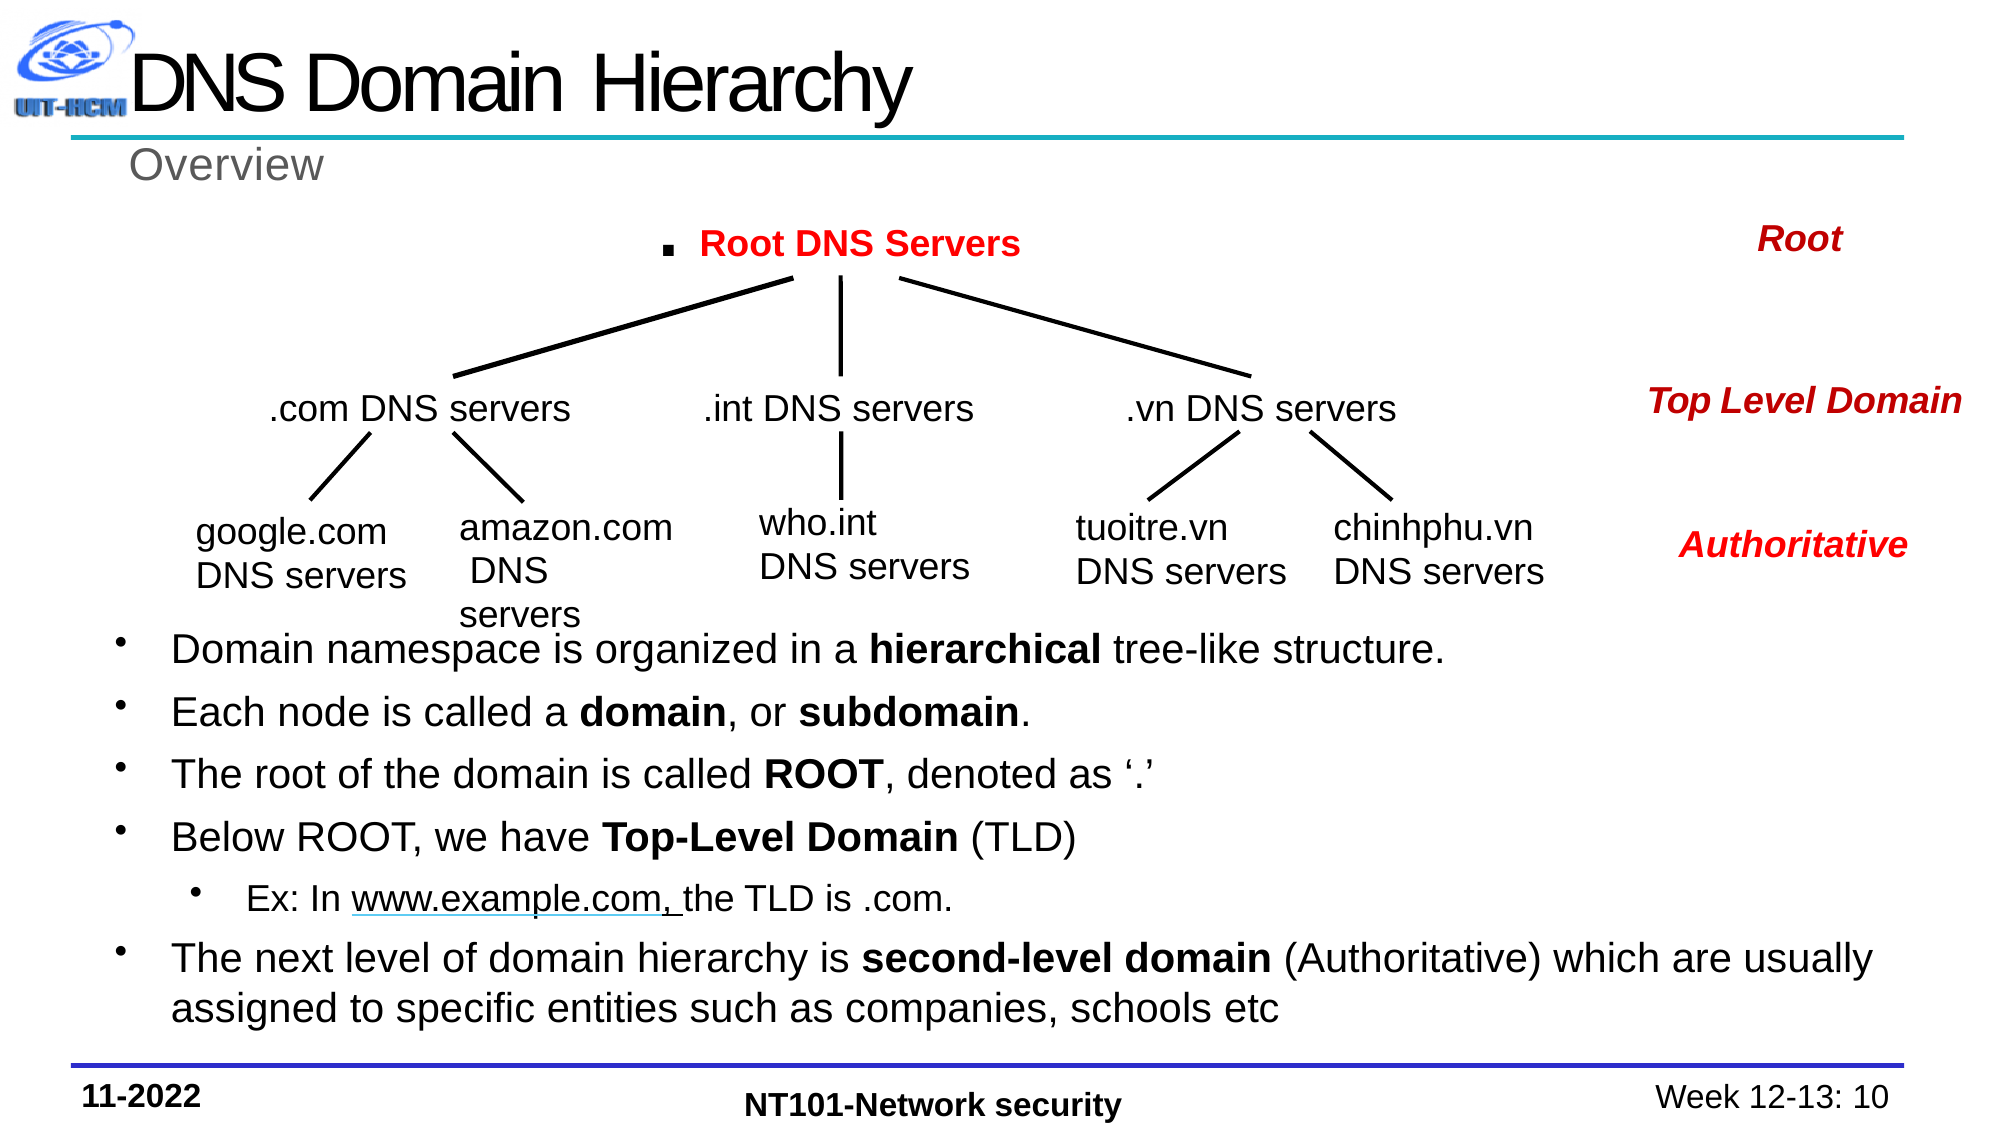

# DNS Domain Hierarchy
Overview
. Root DNS Servers
Root

Top Level Domain
.com DNS servers
.int DNS servers
.vn DNS servers

who.int
DNS servers
amazon.com  DNS servers
tuoitre.vn  DNS servers
chinhphu.vn  DNS servers
google.com  DNS servers
Authoritative
Domain namespace is organized in a hierarchical tree-like structure.
Each node is called a domain, or subdomain.
The root of the domain is called ROOT, denoted as ‘.’
Below ROOT, we have Top-Level Domain (TLD)
Ex: In www.example.com, the TLD is .com.
The next level of domain hierarchy is second-level domain (Authoritative) which are usually  assigned to specific entities such as companies, schools etc